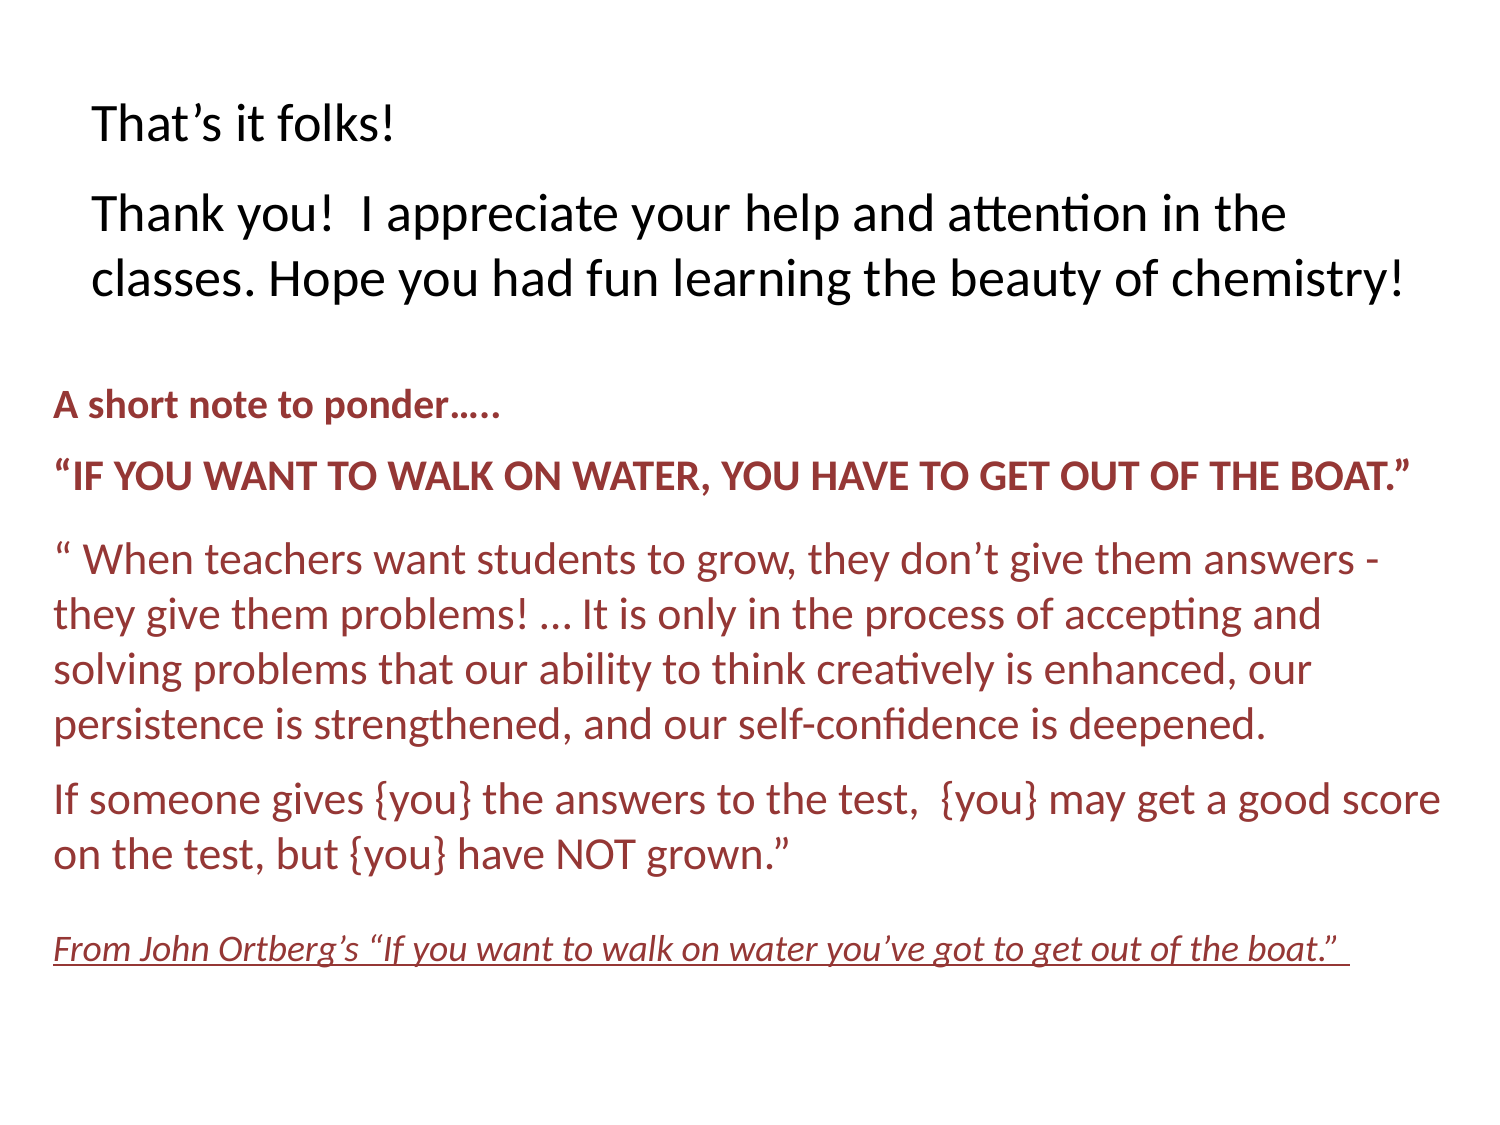

That’s it folks!

Thank you!  I appreciate your help and attention in the classes. Hope you had fun learning the beauty of chemistry!
A short note to ponder…..

“IF YOU WANT TO WALK ON WATER, YOU HAVE TO GET OUT OF THE BOAT.”

“ When teachers want students to grow, they don’t give them answers - they give them problems! … It is only in the process of accepting and solving problems that our ability to think creatively is enhanced, our persistence is strengthened, and our self-confidence is deepened.

If someone gives {you} the answers to the test,  {you} may get a good score on the test, but {you} have NOT grown.”

From John Ortberg’s “If you want to walk on water you’ve got to get out of the boat.”